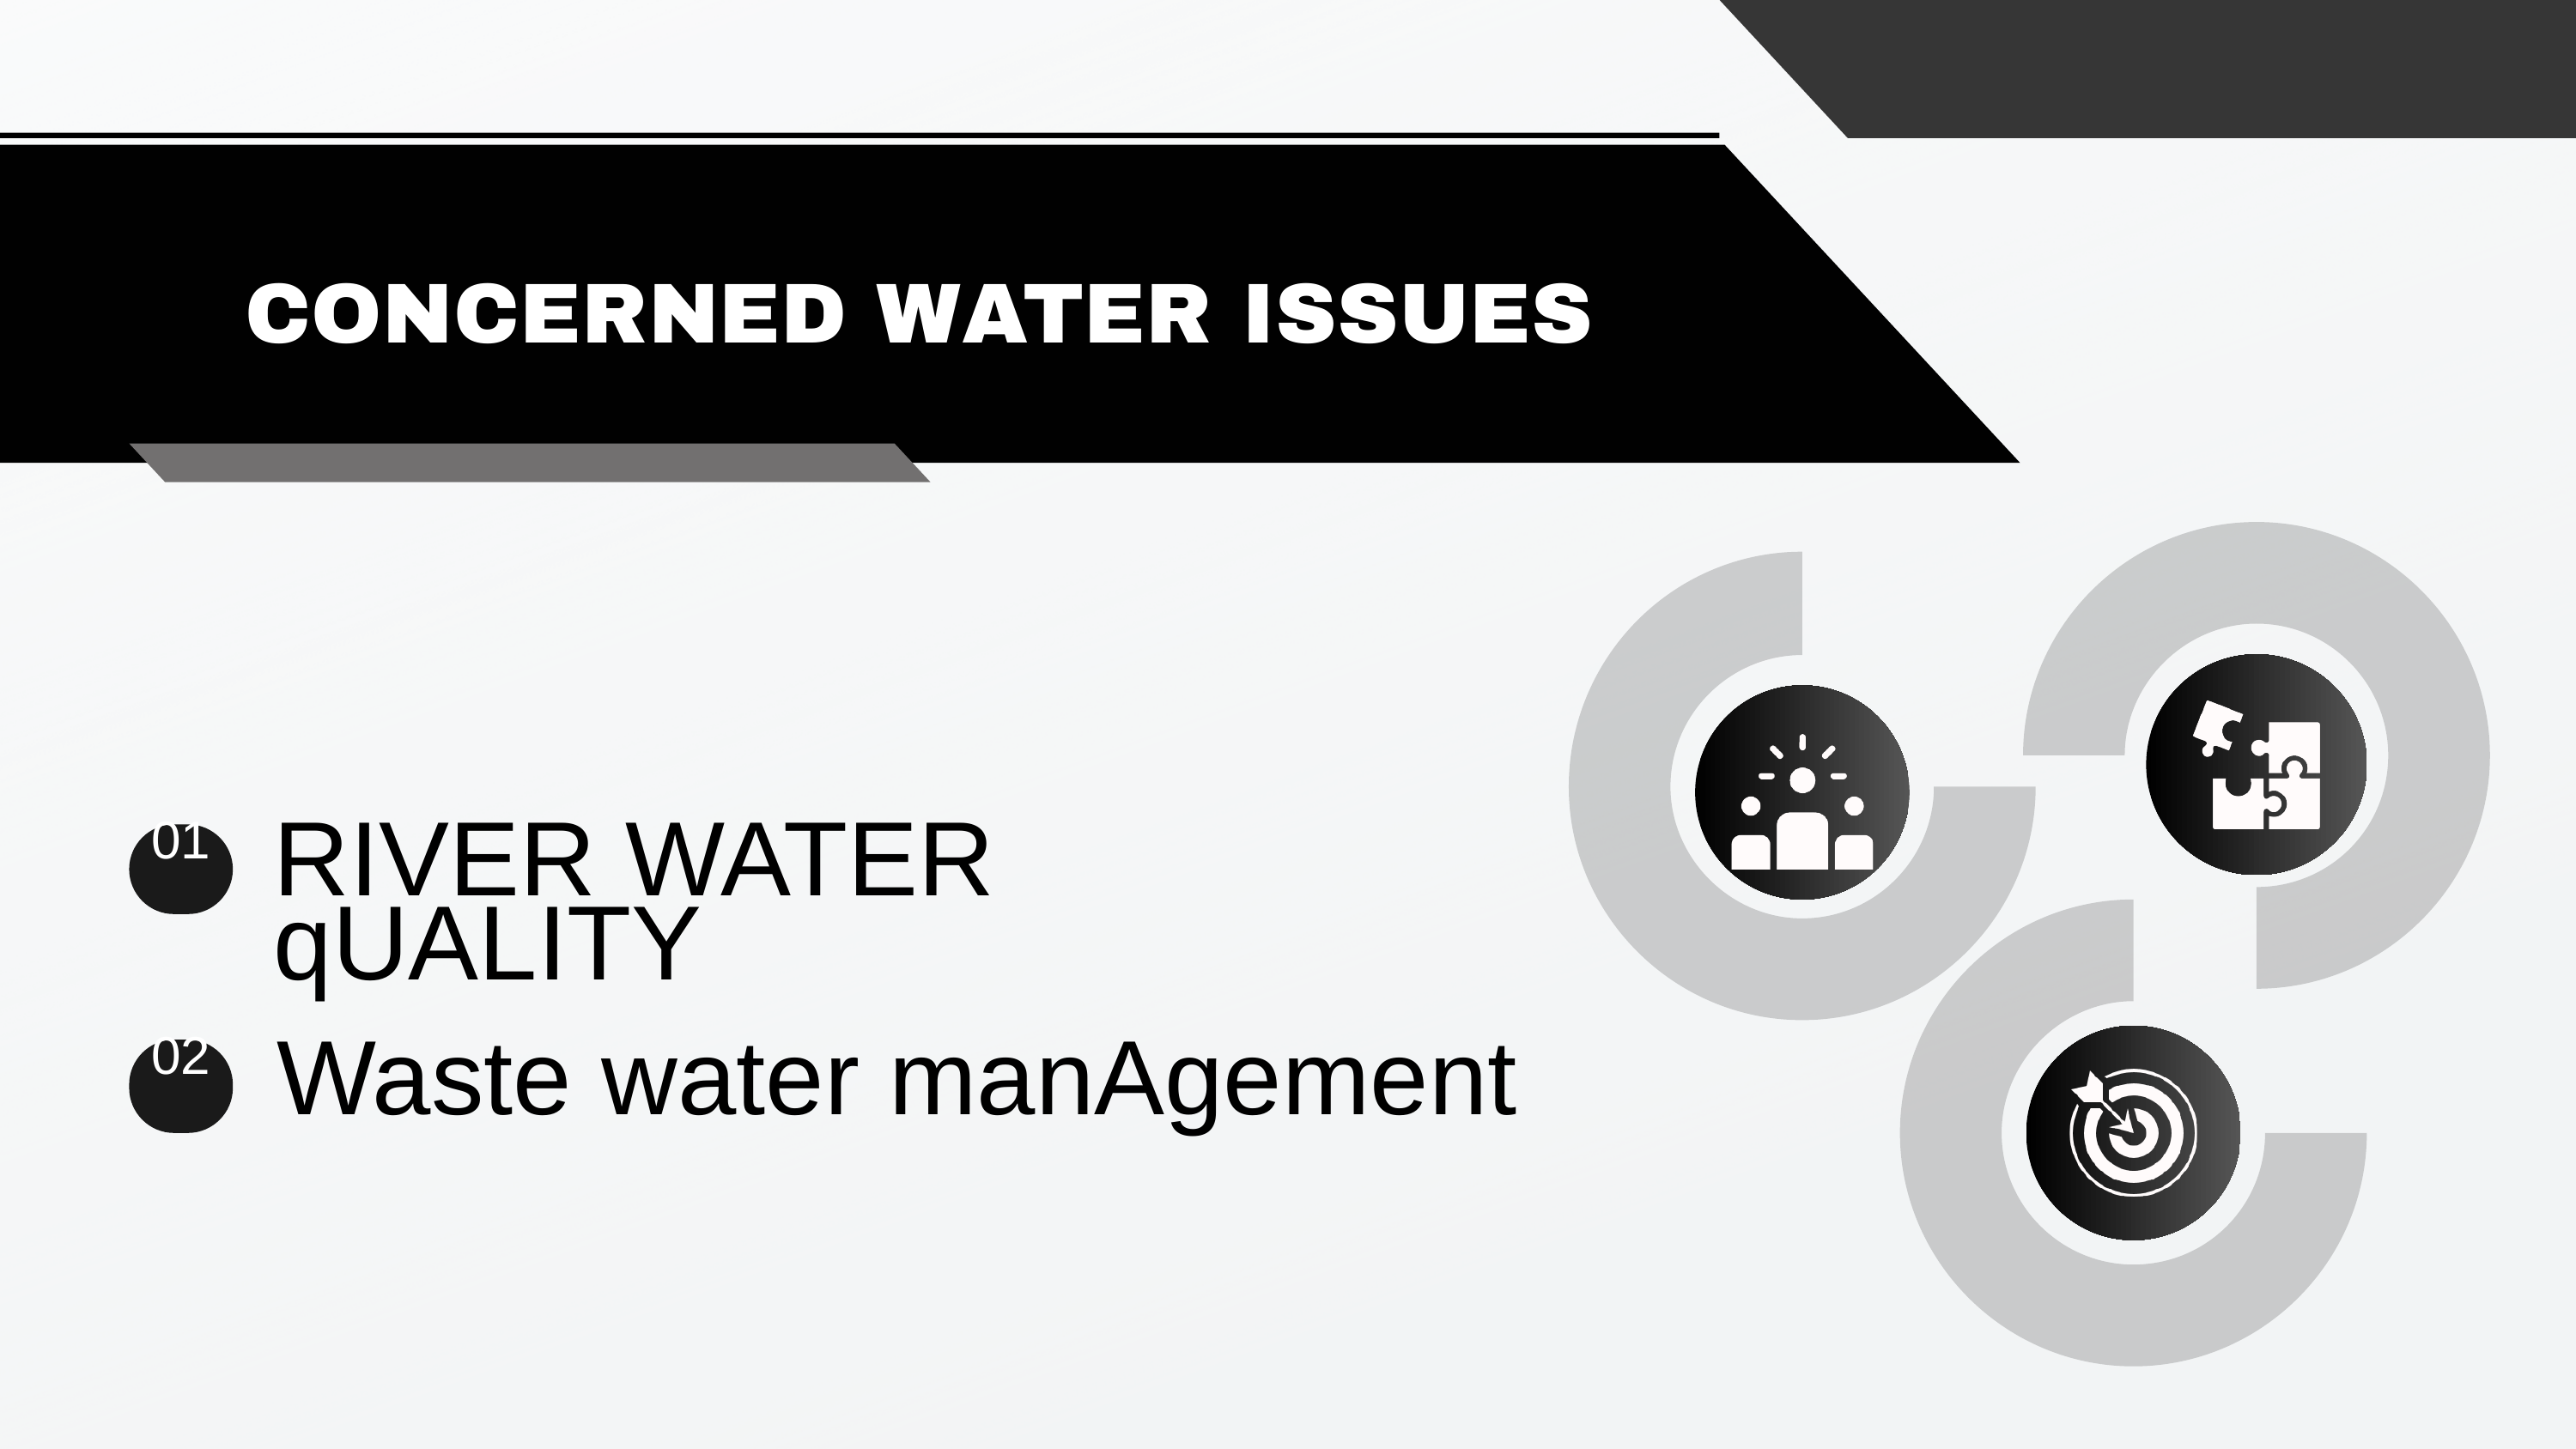

CONCERNED WATER ISSUES

01
RIVER WATER qUALITY

02
Waste water manAgement